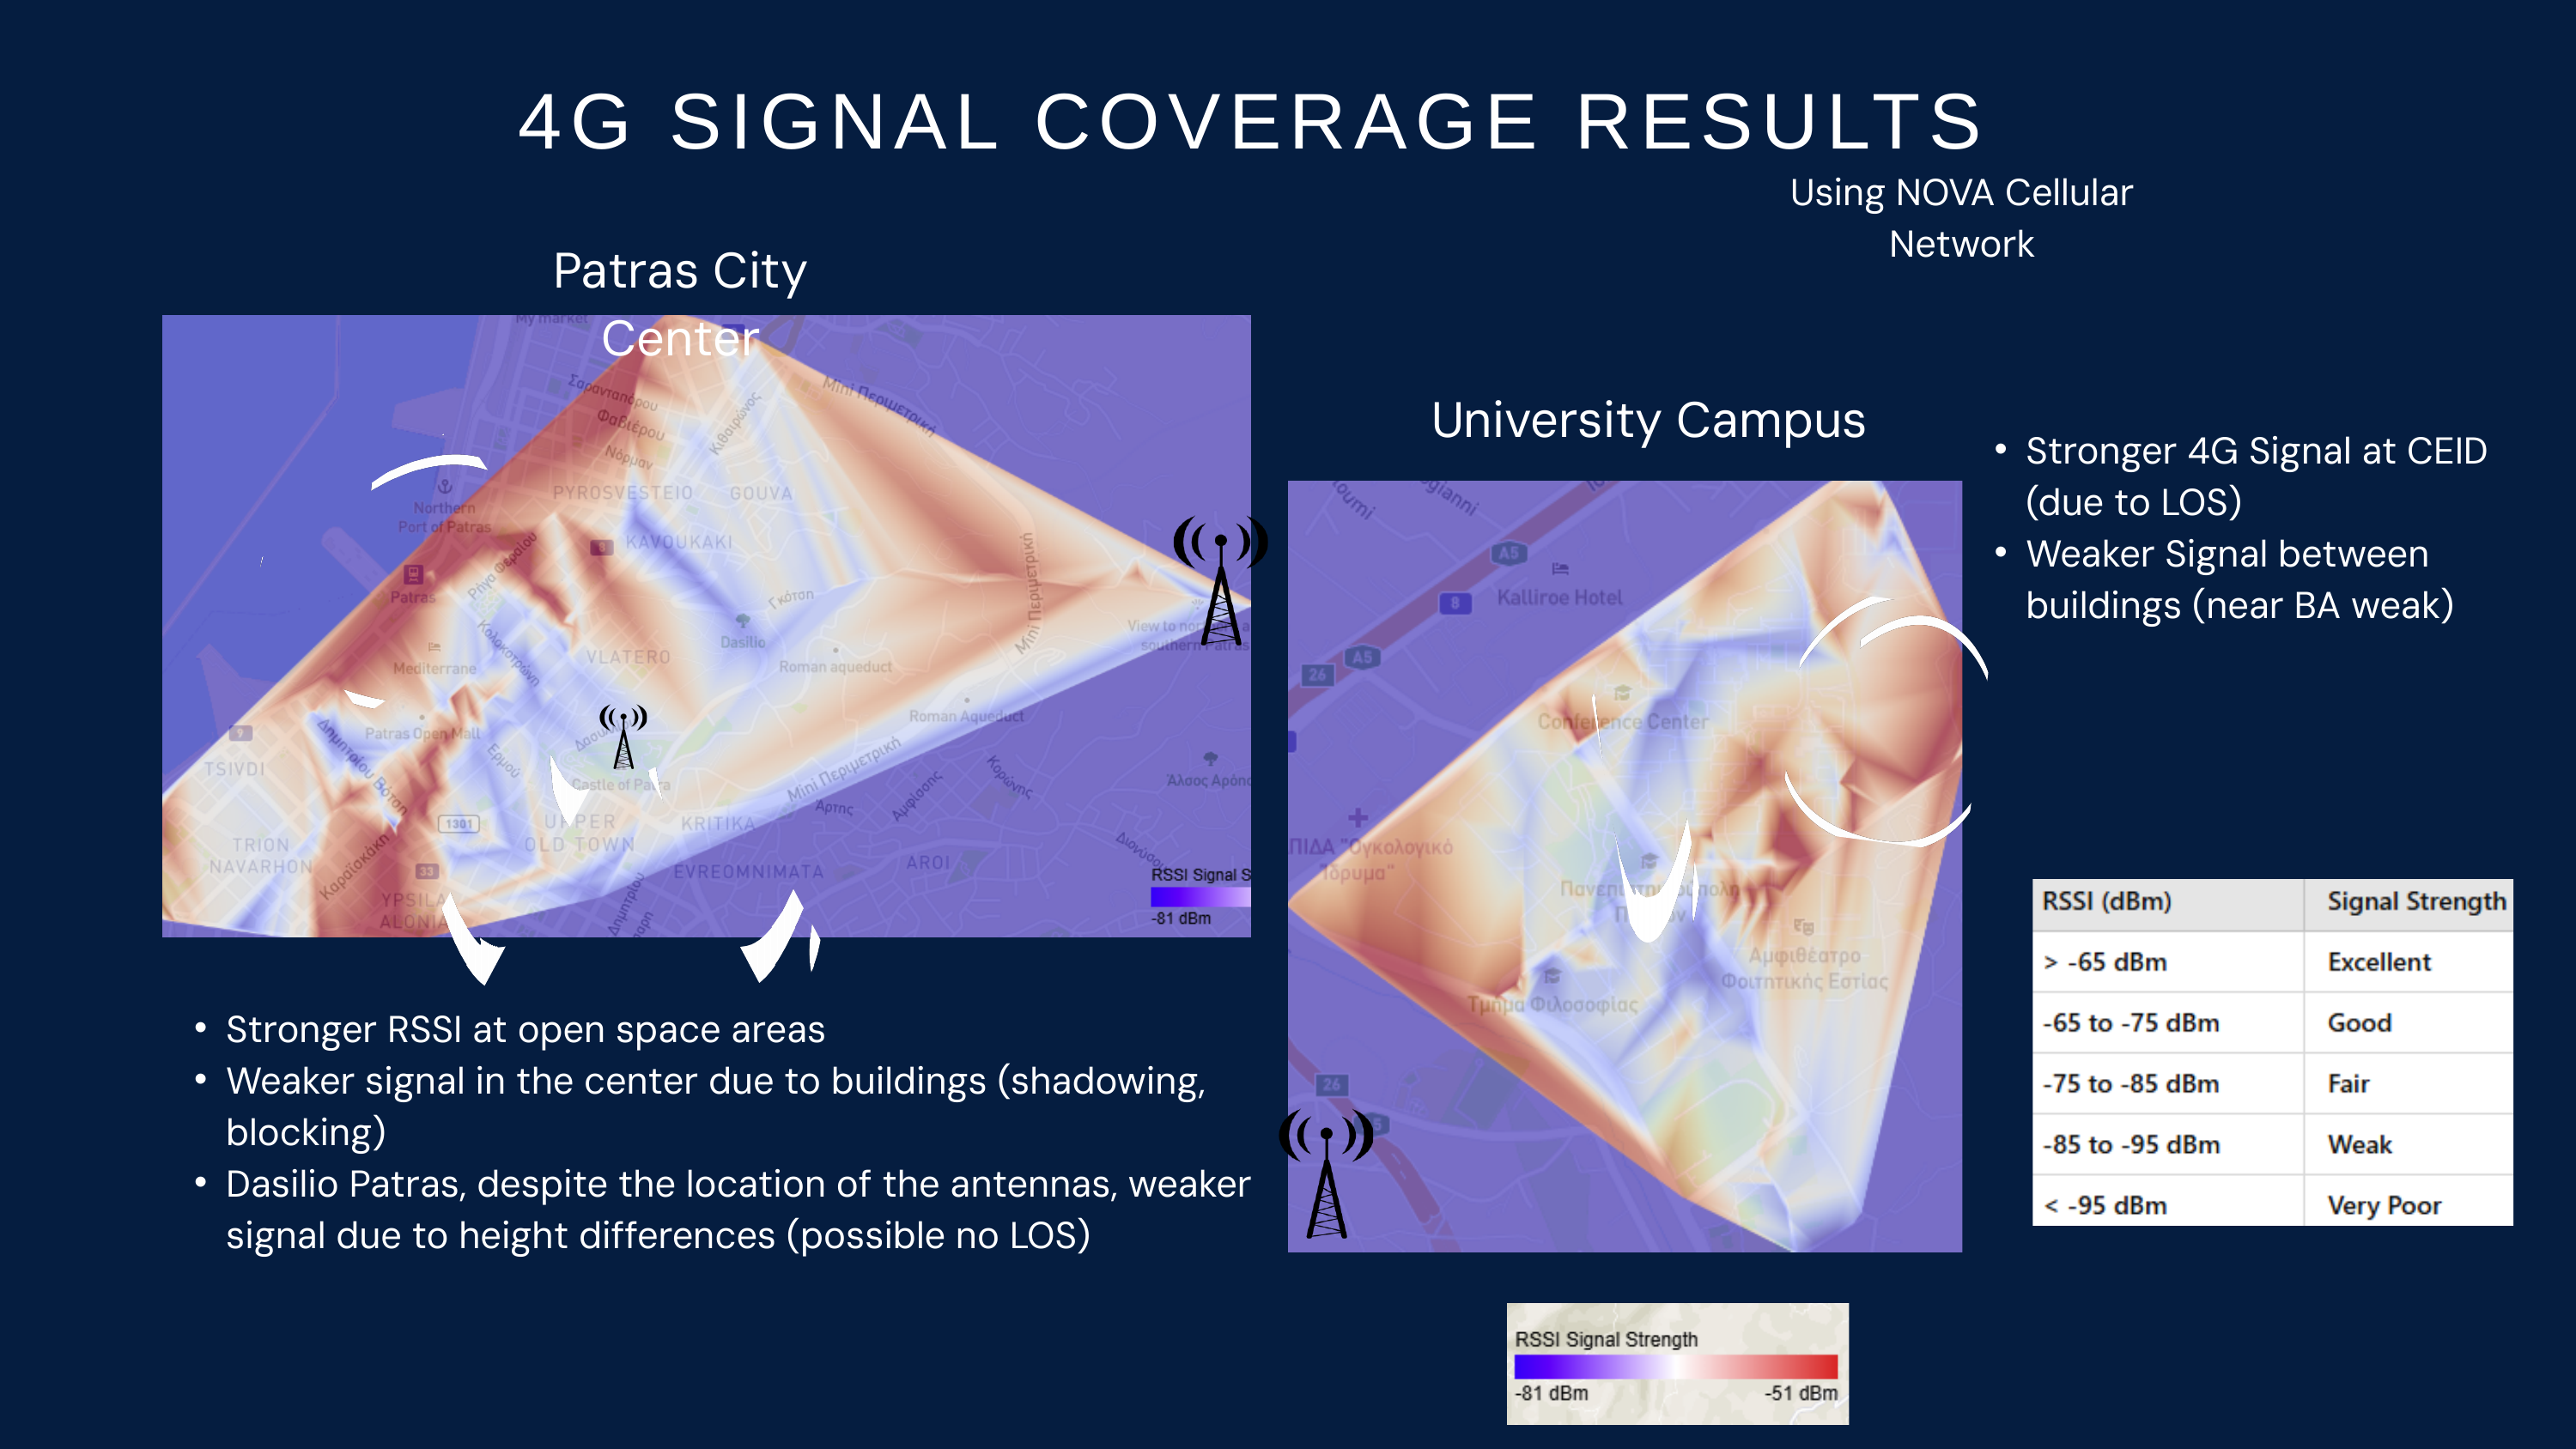

4G SIGNAL COVERAGE RESULTS
Using NOVA Cellular Network
Patras City Center

University Campus
Stronger 4G Signal at CEID  (due to LOS)
Weaker Signal between buildings (near BA weak)

Stronger RSSI at open space areas
Weaker signal in the center due to buildings (shadowing, blocking)
Dasilio Patras, despite the location of the antennas, weaker signal due to height differences (possible no LOS)